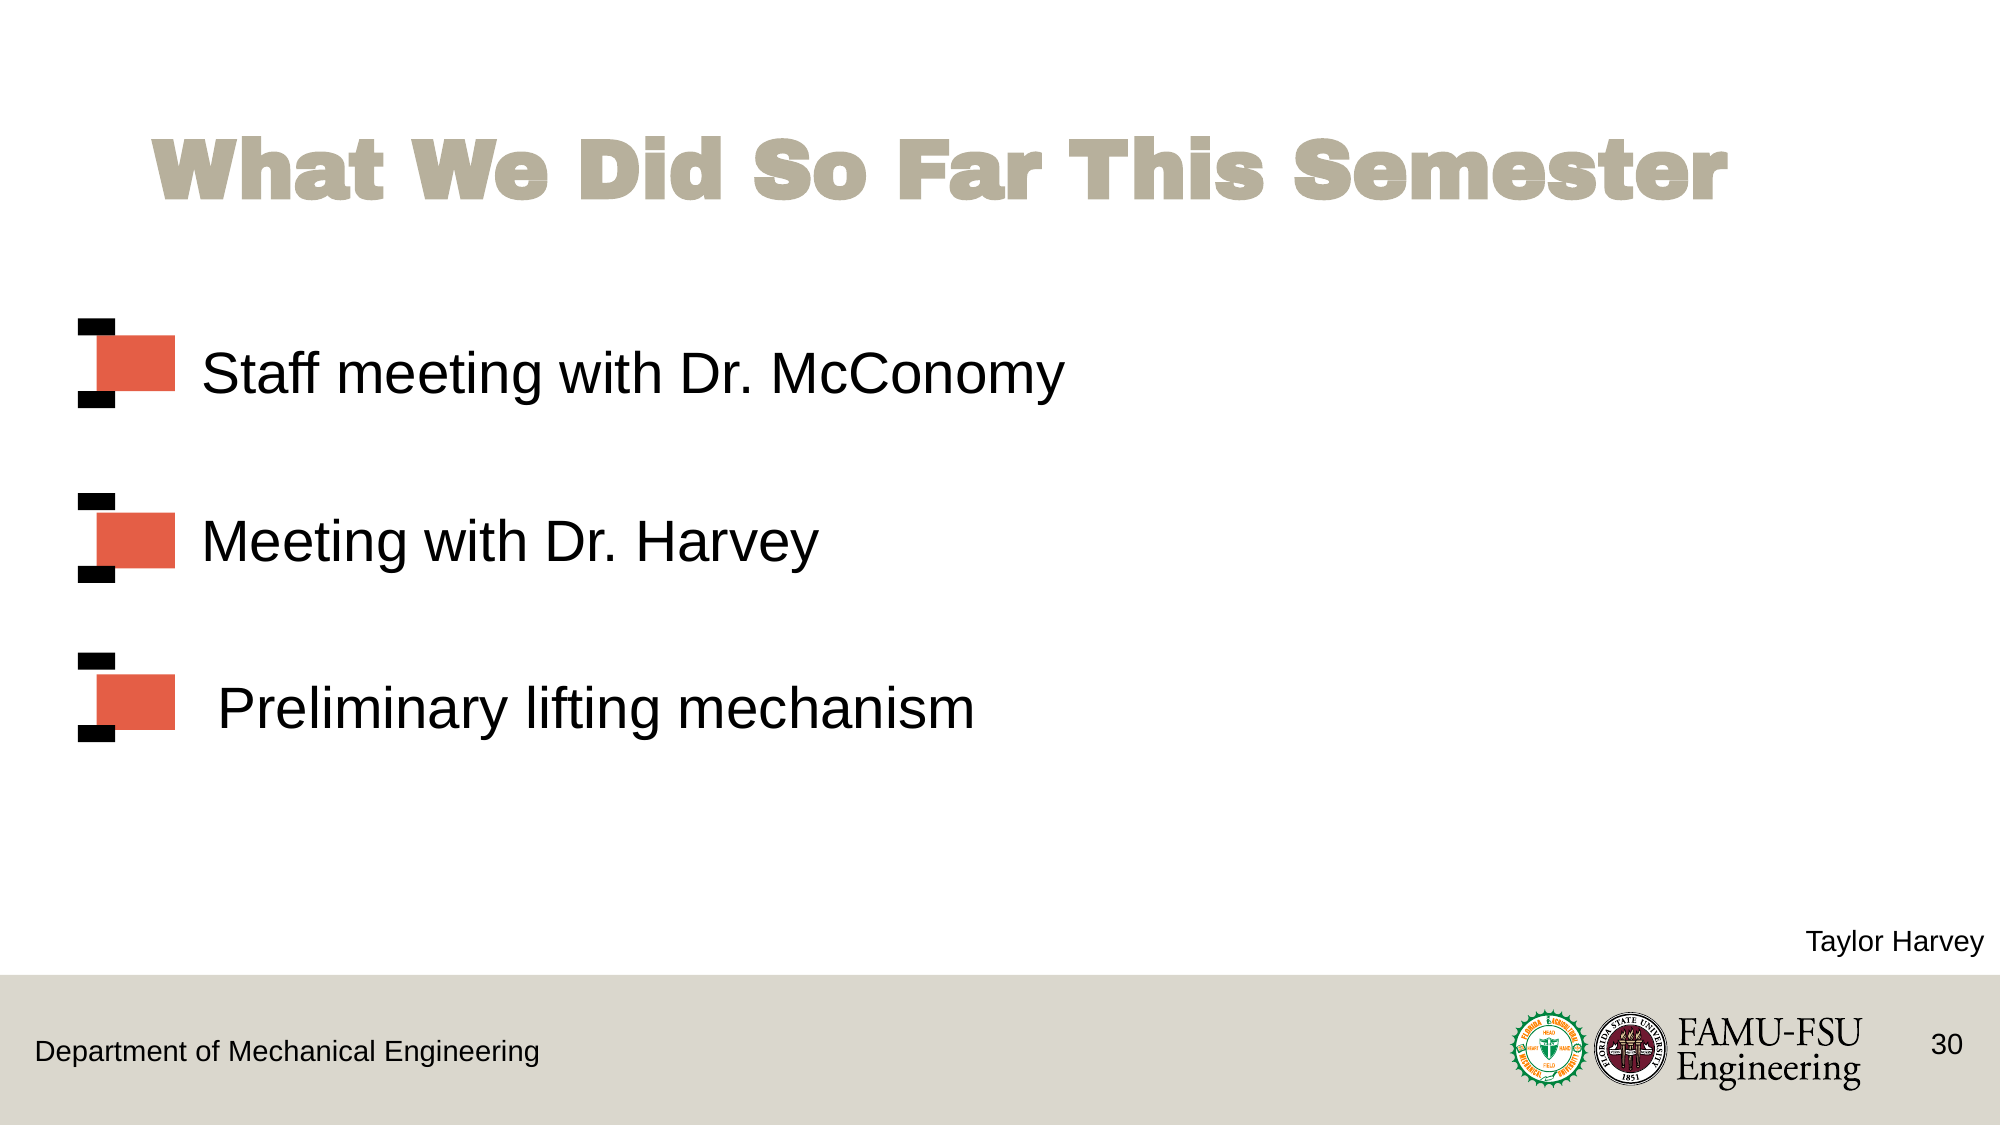

# What We Did So Far This Semester

   Staff meeting with Dr. McConomy

   Meeting with Dr. Harvey

    Preliminary lifting mechanism

Taylor Harvey
30